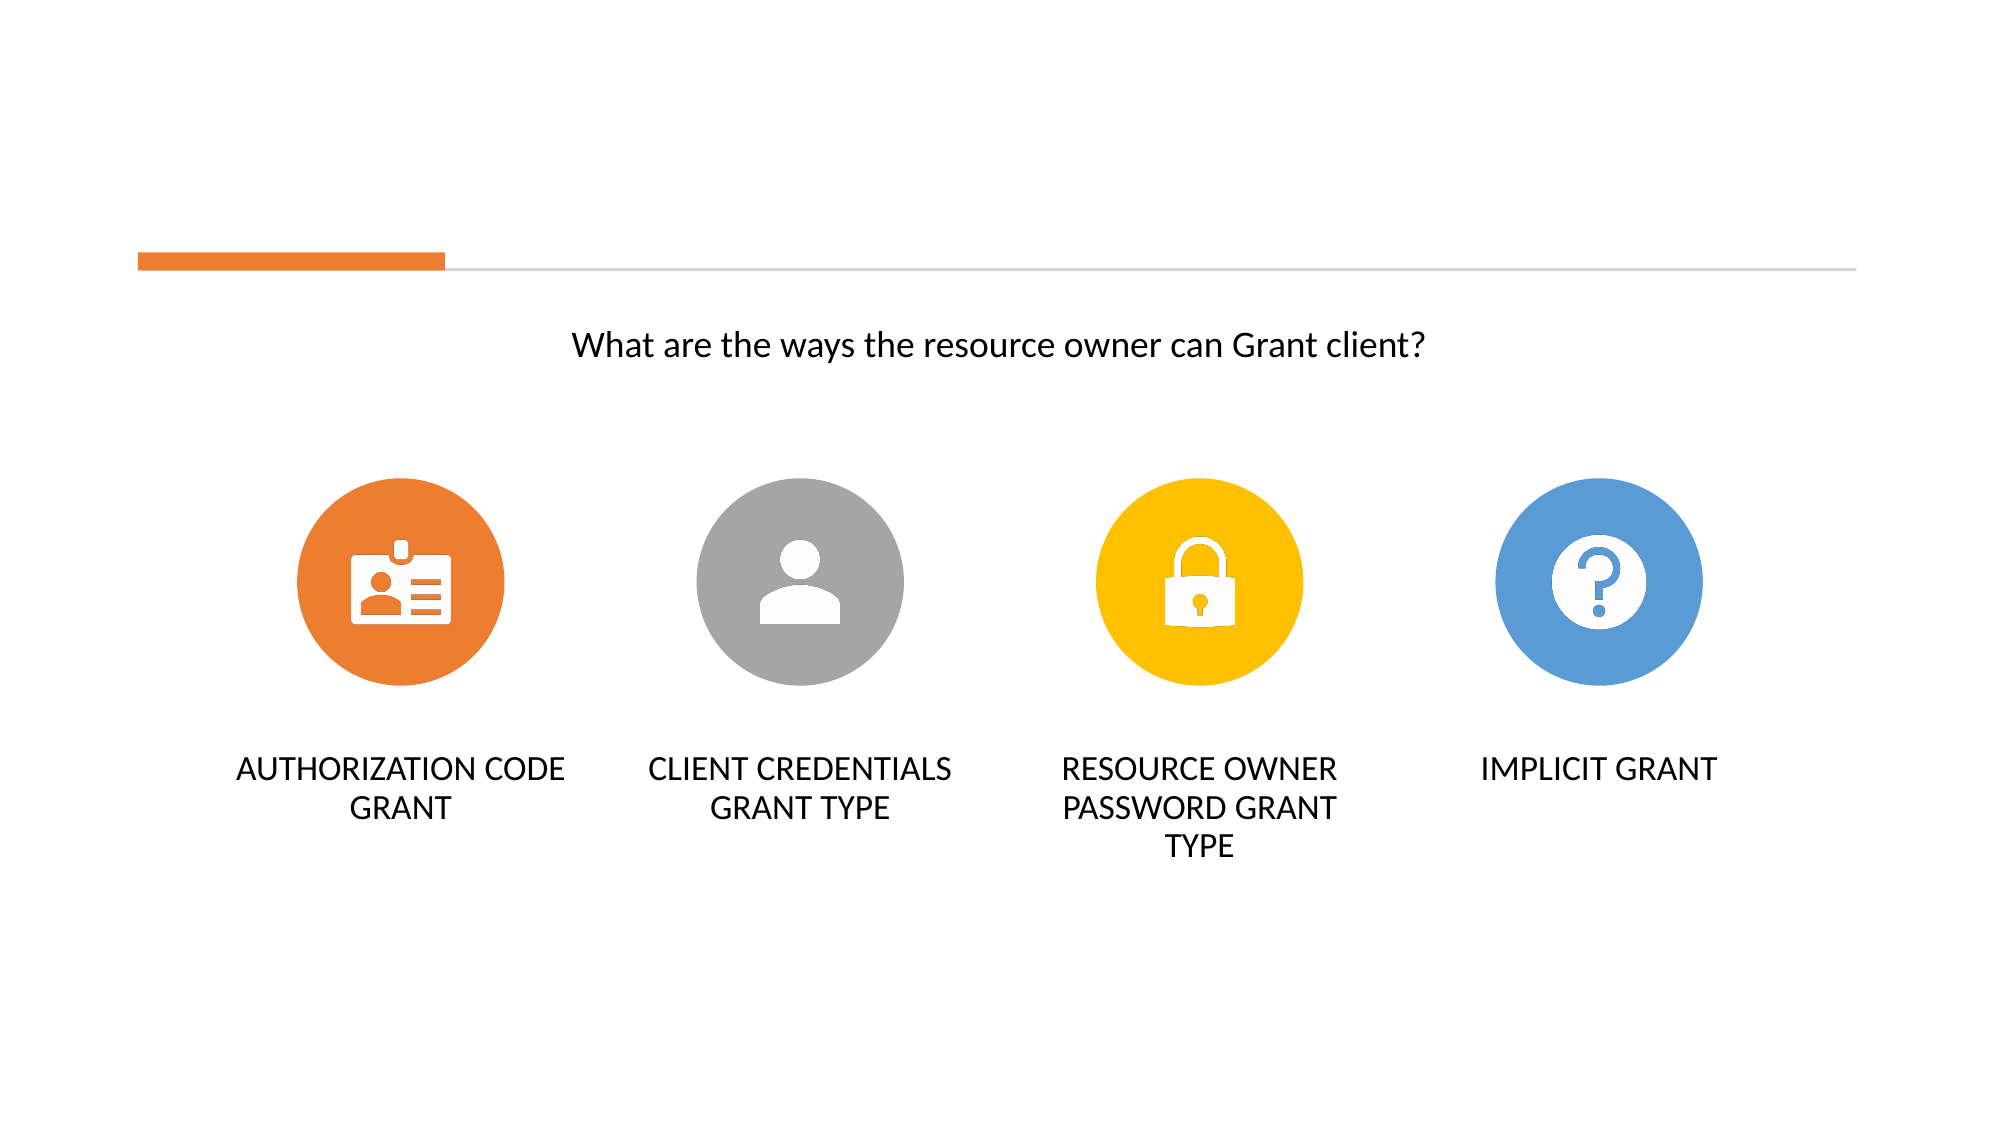

What are the ways the resource owner can Grant client?
Authorization Code Grant
Client Credentials Grant Type
Resource Owner Password Grant Type
Implicit Grant